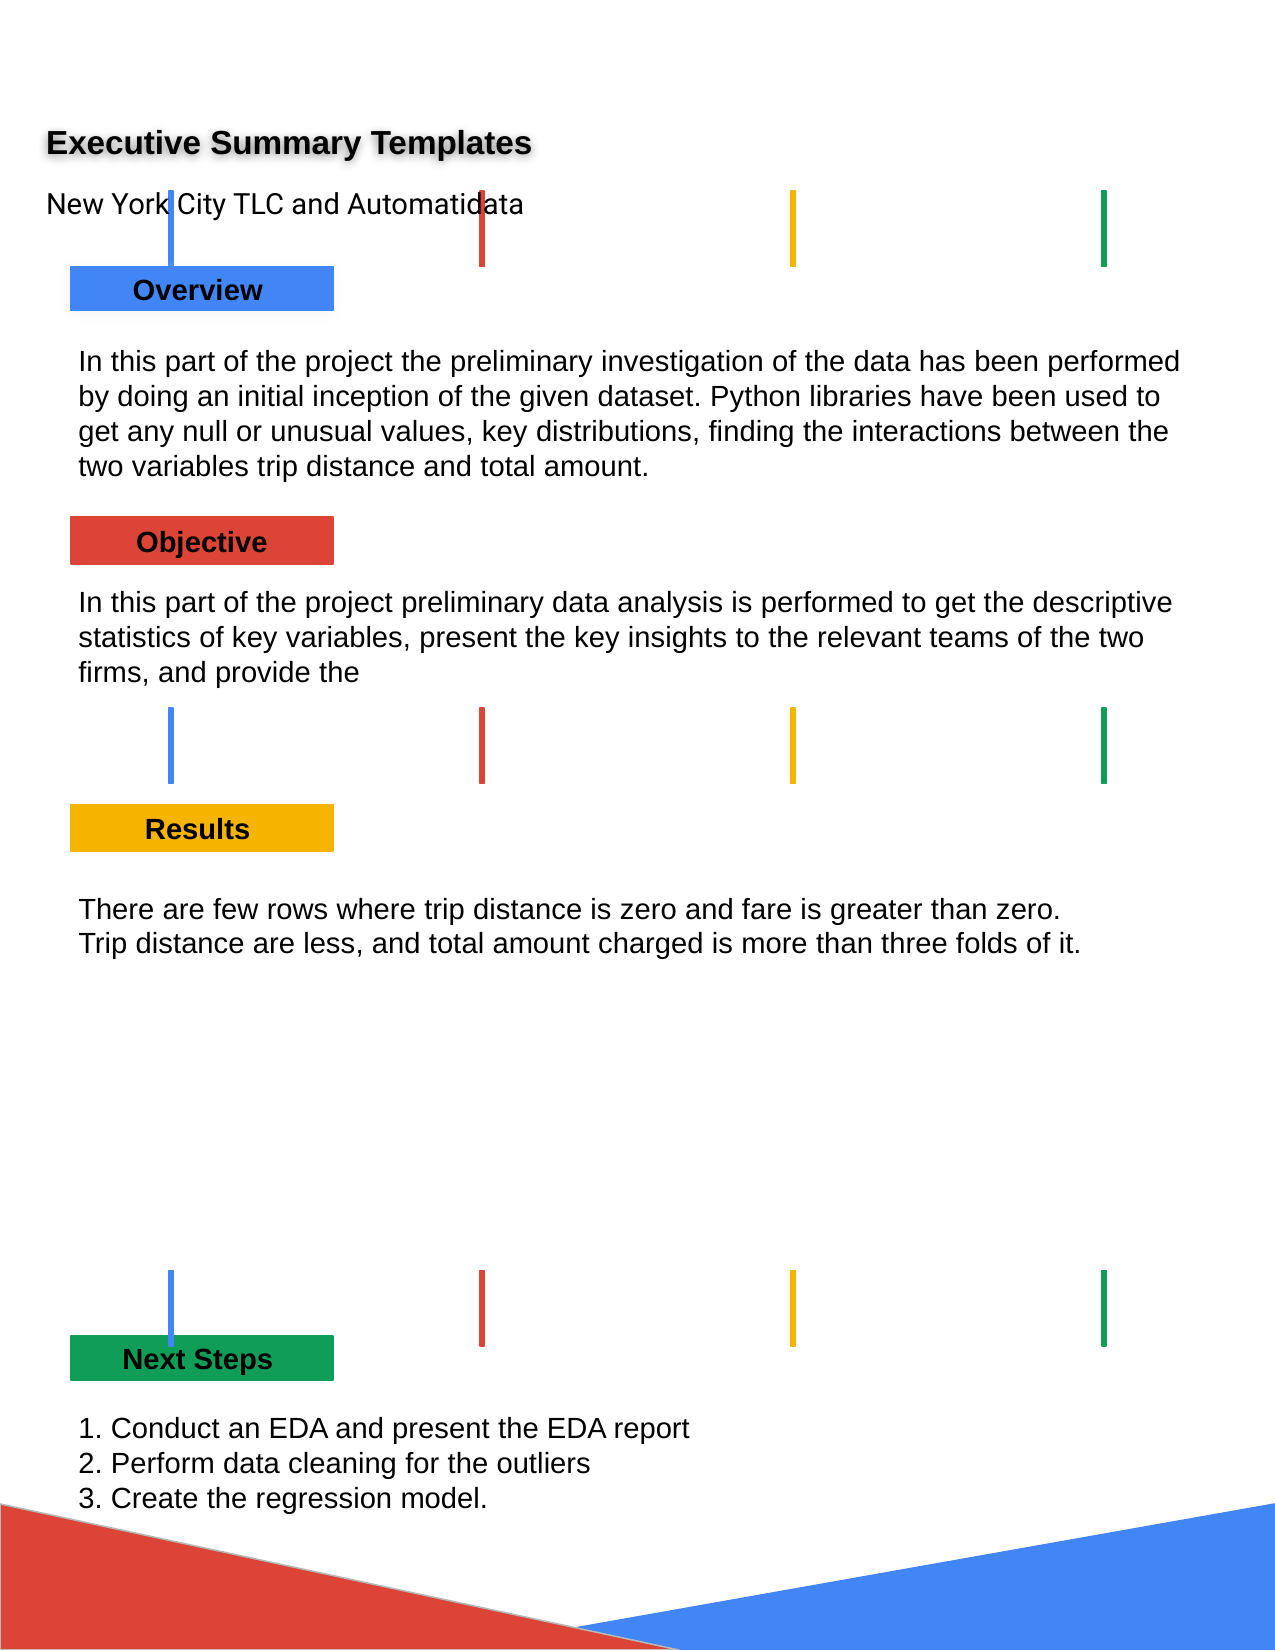

Executive Summary Templates
New York City TLC and Automatidata
In this part of the project the preliminary investigation of the data has been performed by doing an initial inception of the given dataset. Python libraries have been used to get any null or unusual values, key distributions, finding the interactions between the two variables trip distance and total amount.
In this part of the project preliminary data analysis is performed to get the descriptive statistics of key variables, present the key insights to the relevant teams of the two firms, and provide the
There are few rows where trip distance is zero and fare is greater than zero.
Trip distance are less, and total amount charged is more than three folds of it.
1. Conduct an EDA and present the EDA report
2. Perform data cleaning for the outliers
3. Create the regression model.